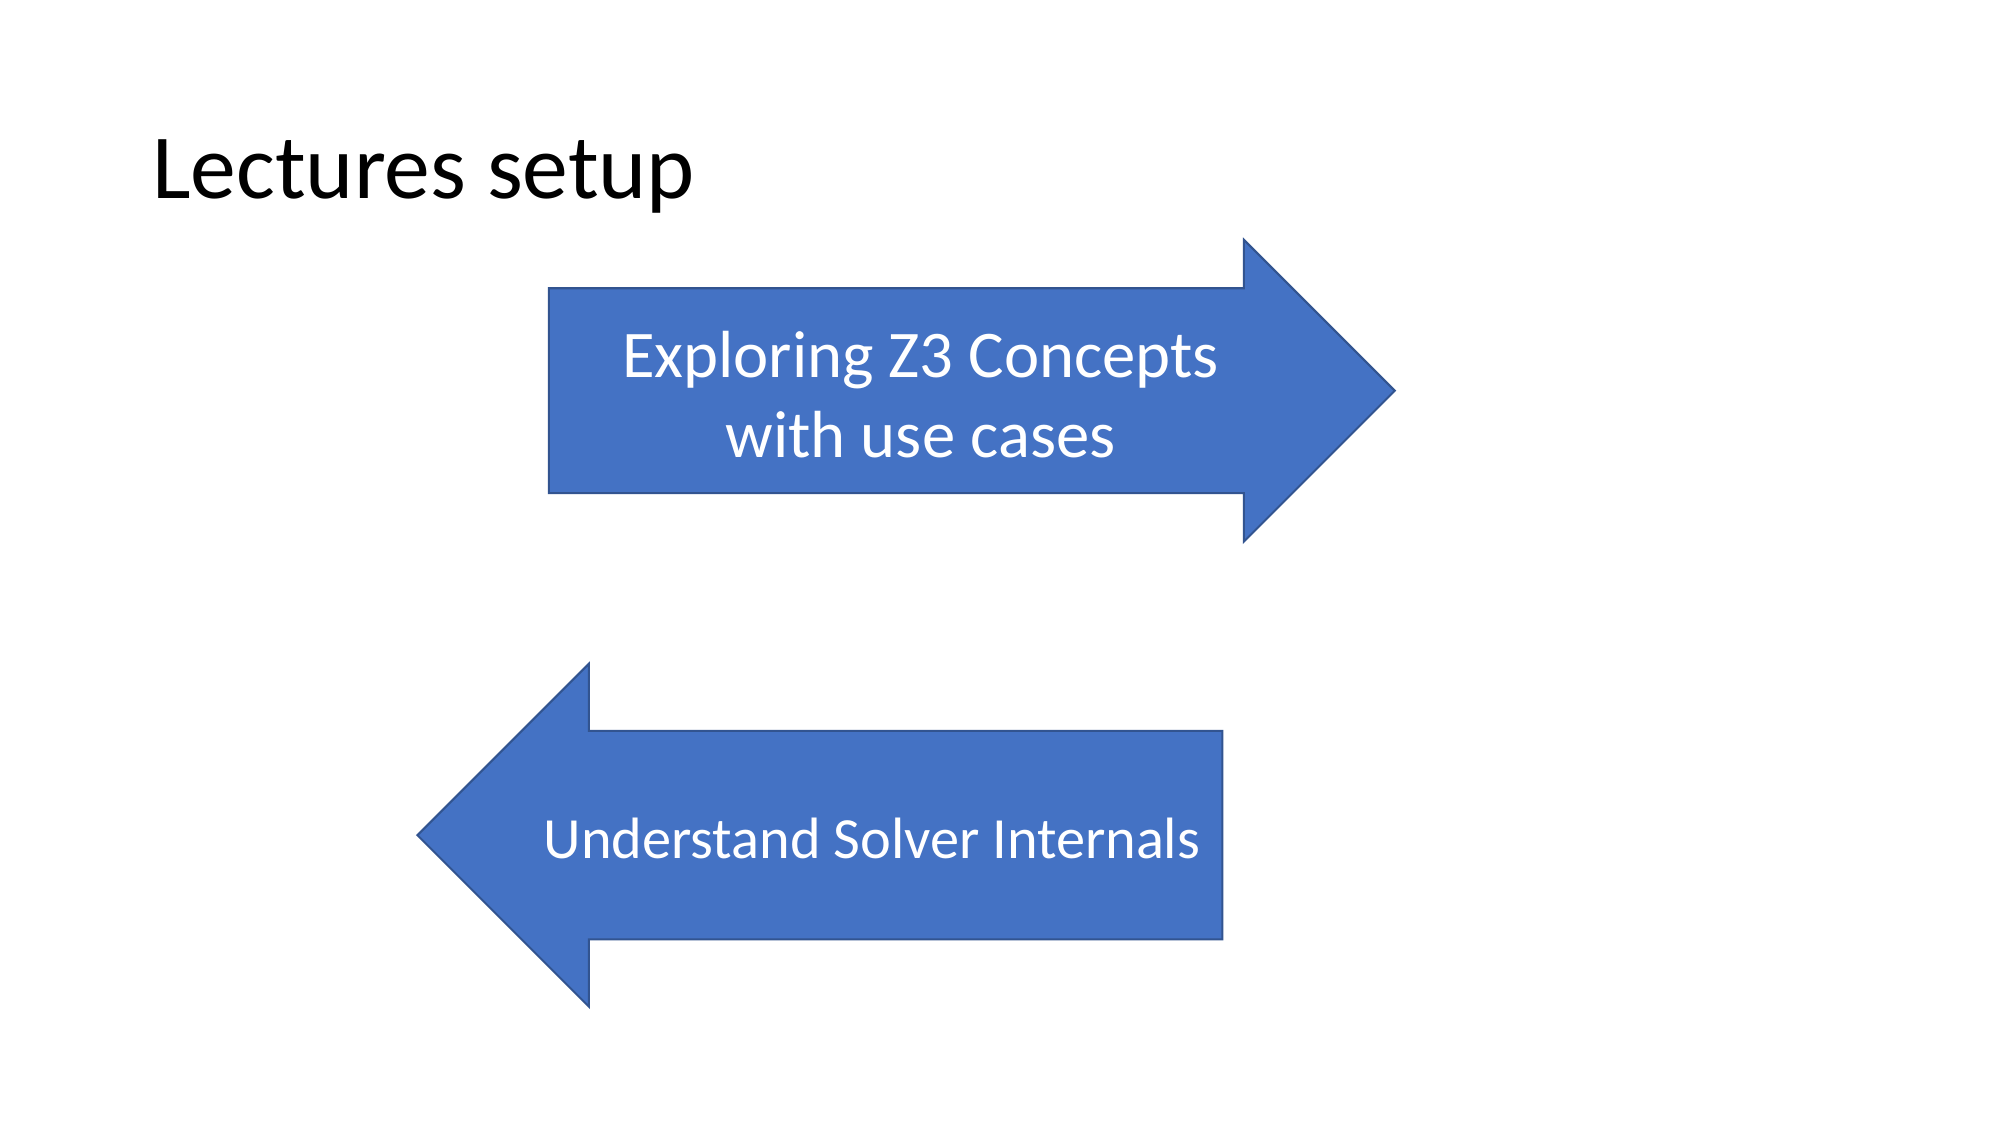

# Lectures setup
Exploring Z3 Concepts with use cases
Understand Solver Internals